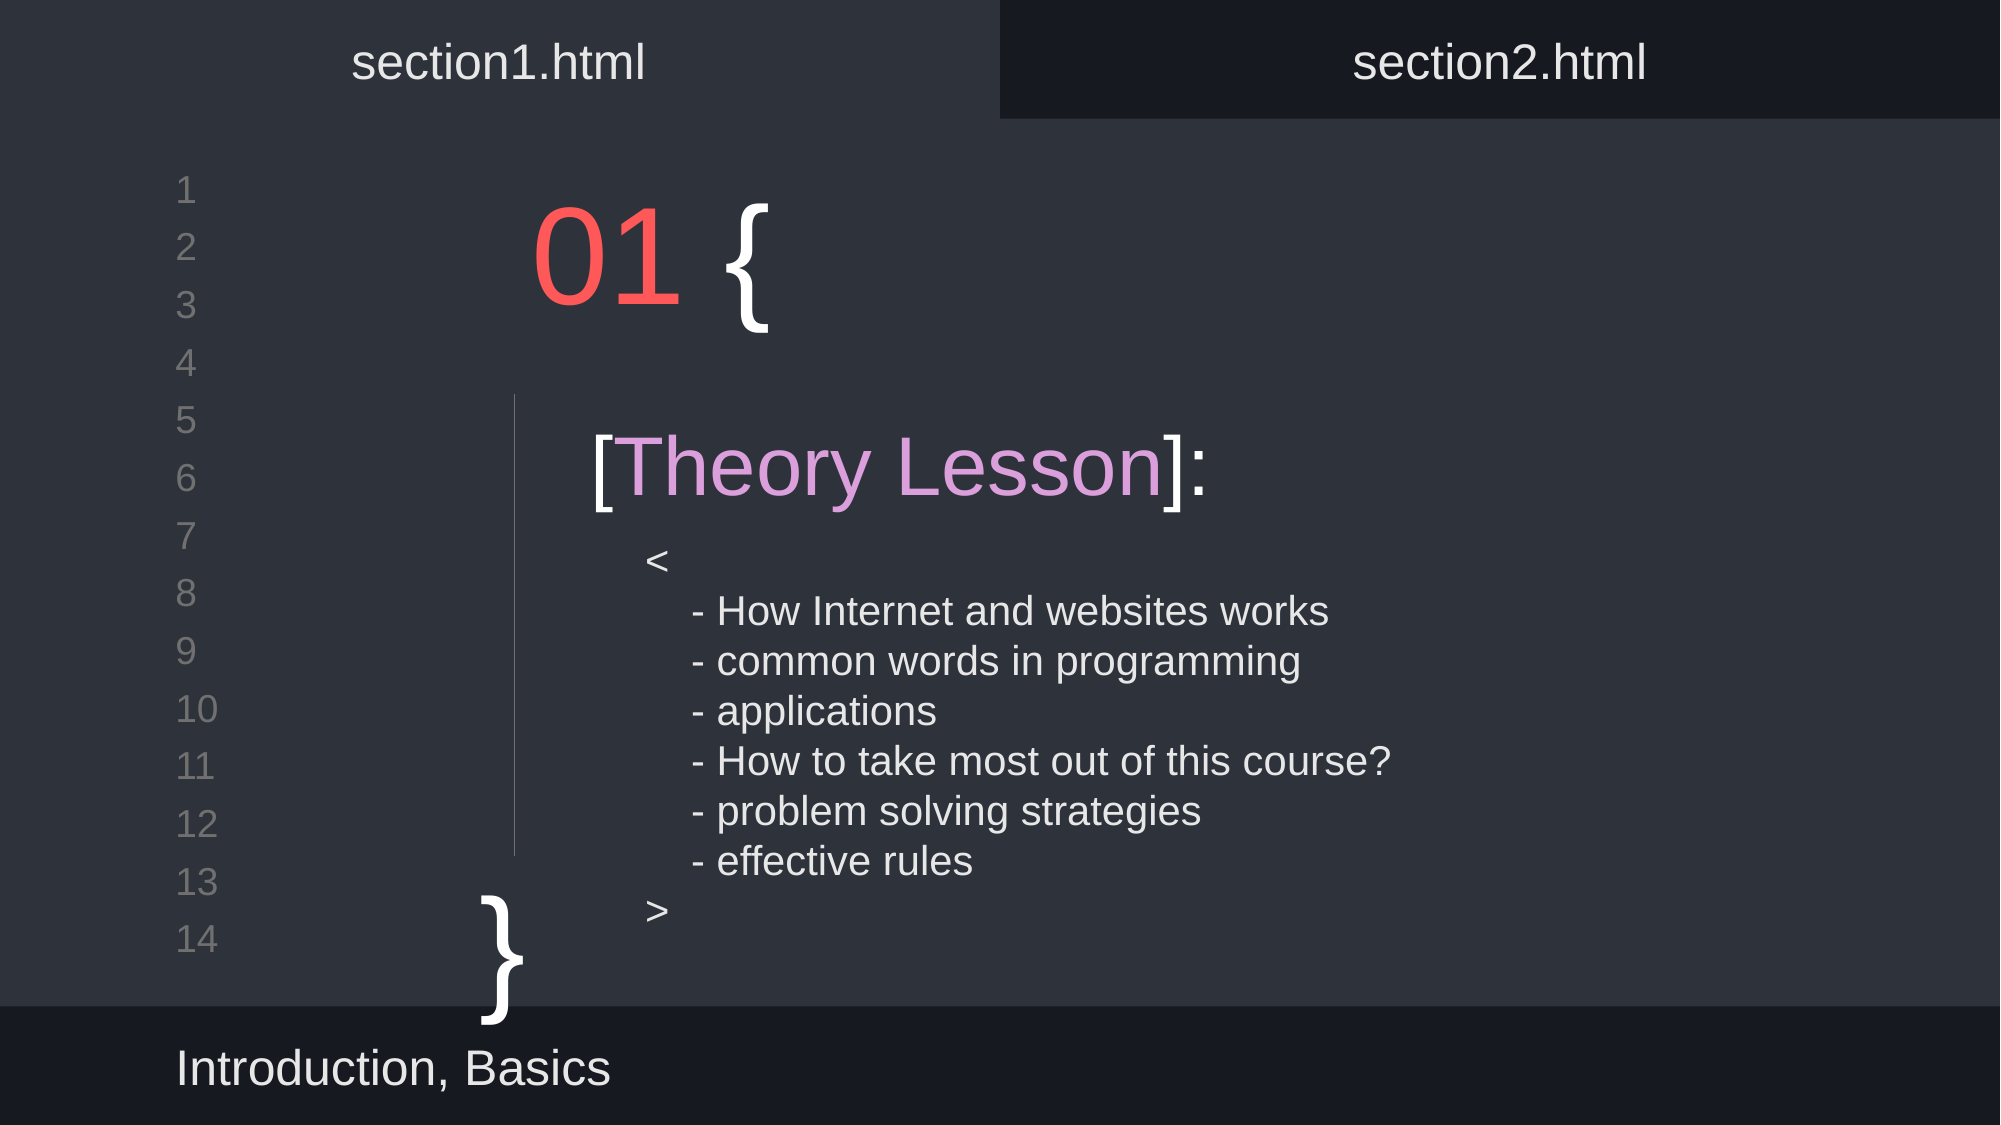

section1.html
section2.html
# 01 {
[Theory Lesson]:
<
    - How Internet and websites works
    - common words in programming
    - applications
    - How to take most out of this course?
    - problem solving strategies
    - effective rules
>
}
Introduction, Basics